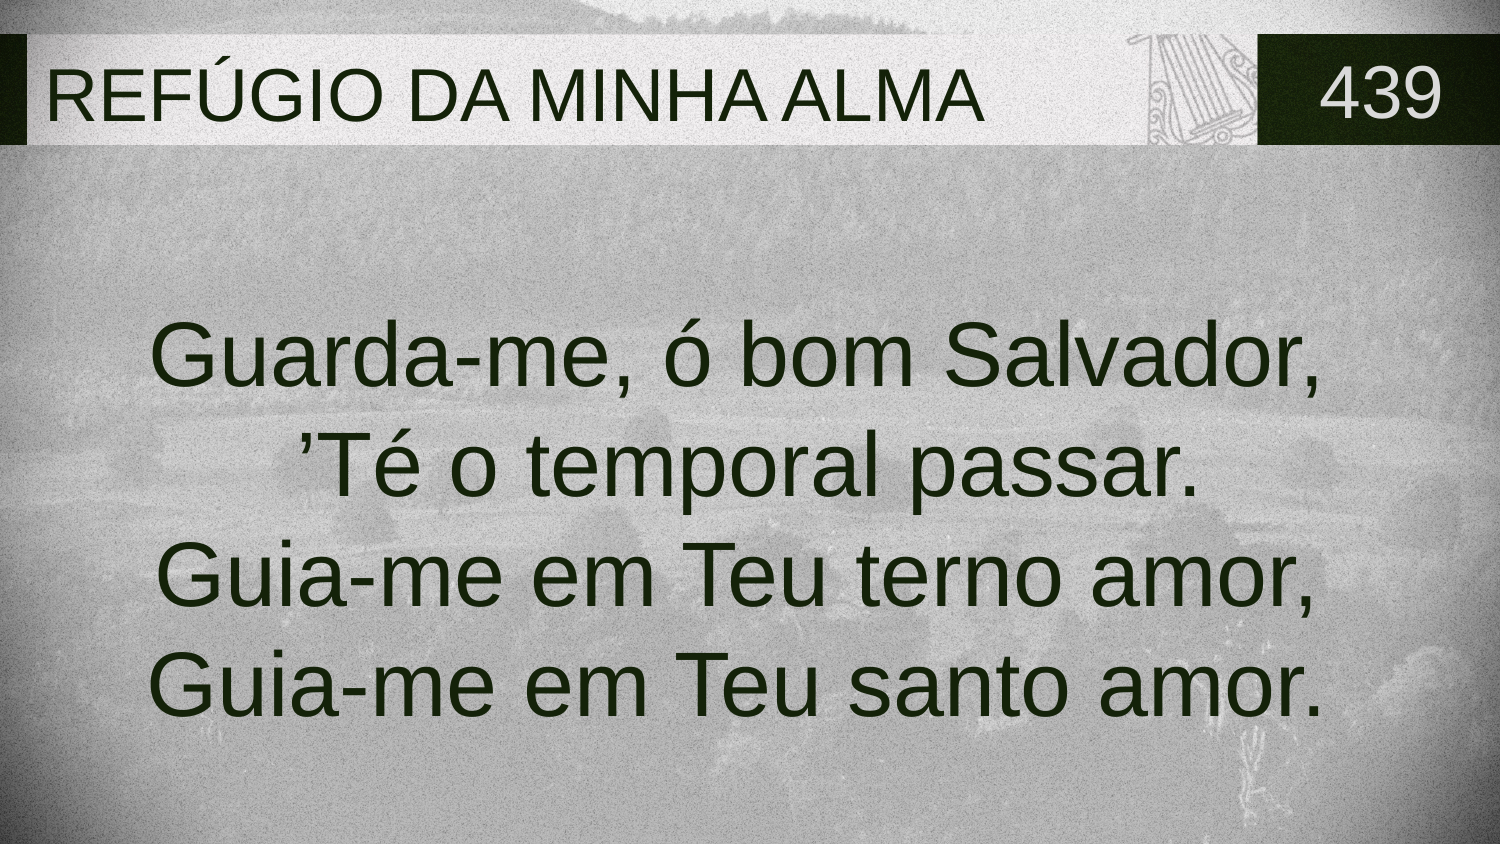

# REFÚGIO DA MINHA ALMA
439
Guarda-me, ó bom Salvador,
’Té o temporal passar.
Guia-me em Teu terno amor,
Guia-me em Teu santo amor.